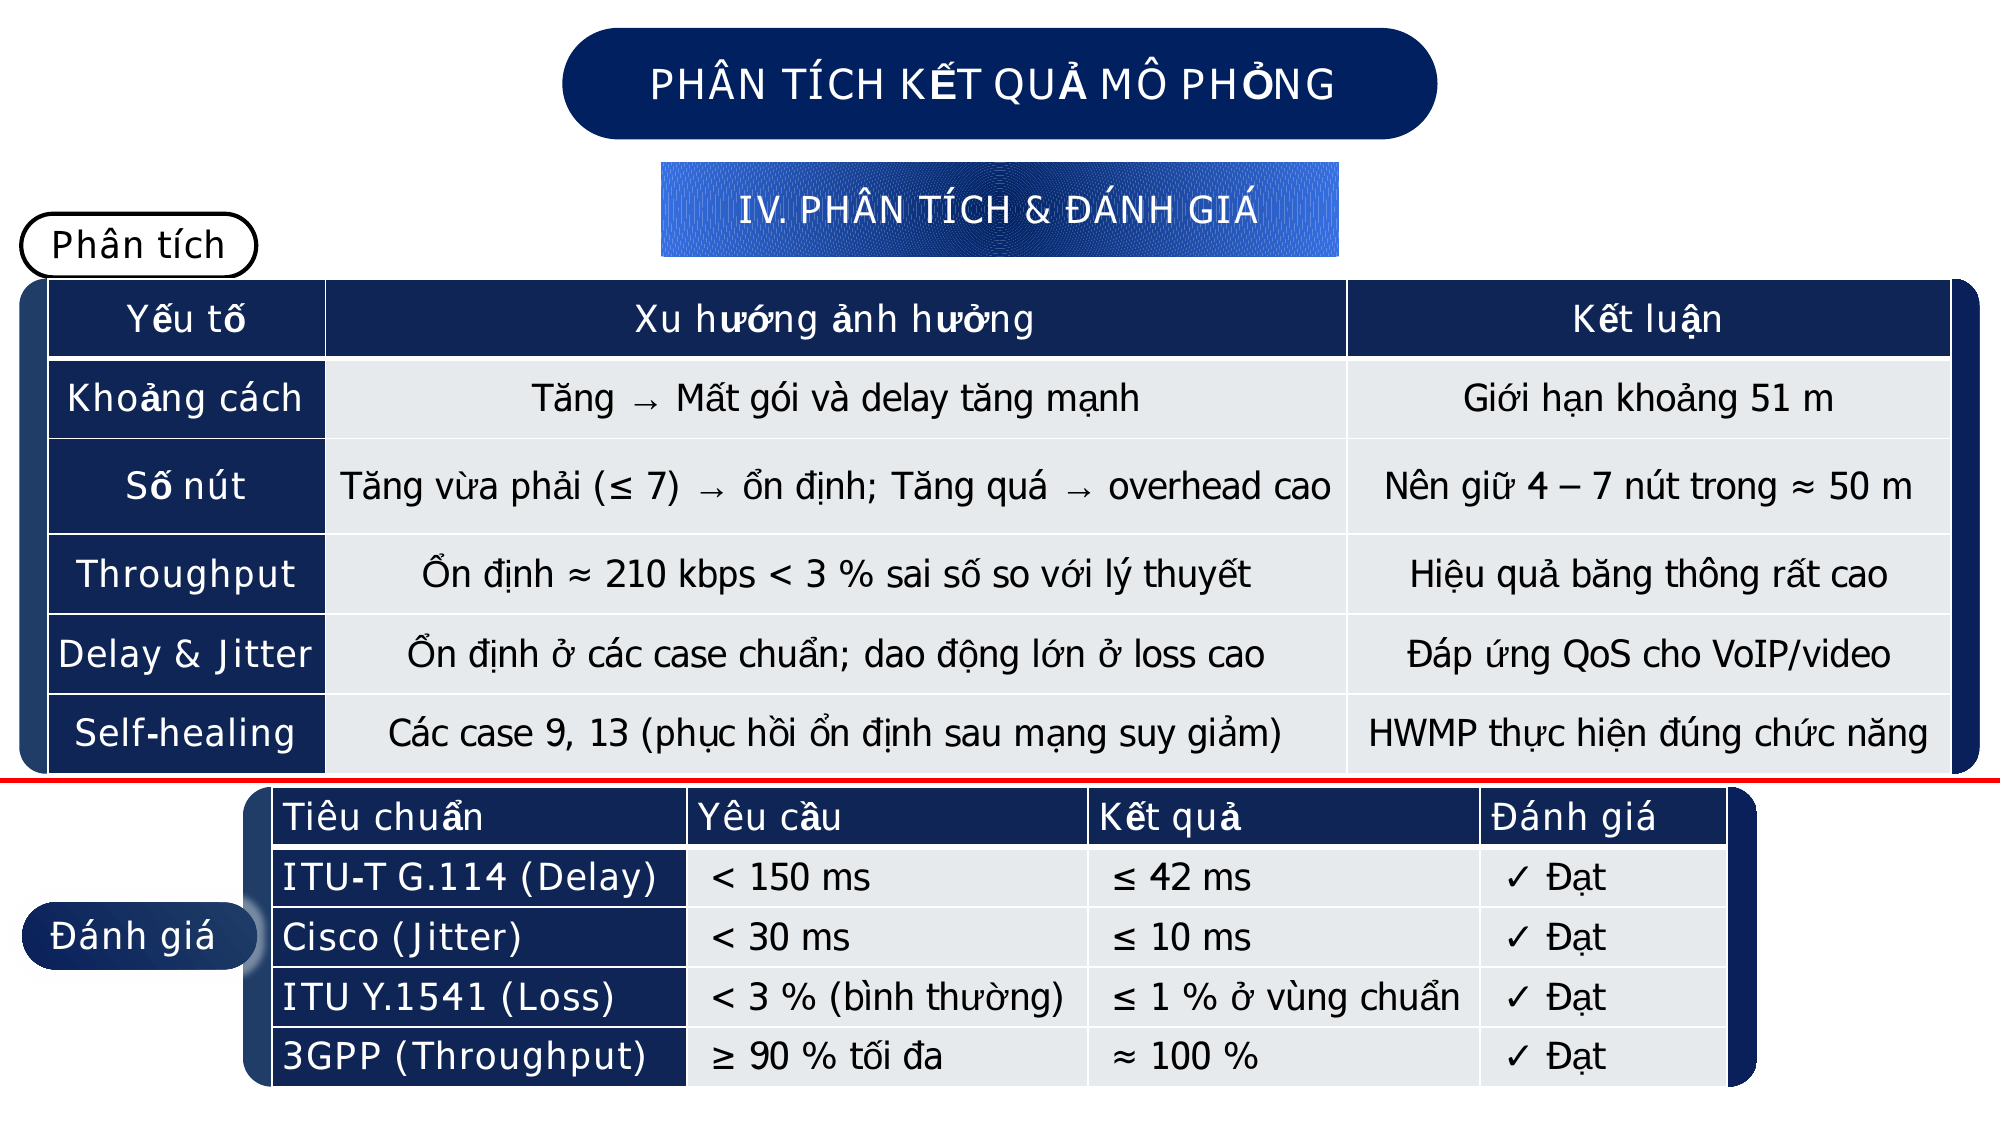

PHÂN TÍCH KẾT QUẢ MÔ PHỎNG

IV. PHÂN TÍCH & ĐÁNH GIÁ
Phân tích

| Yếu tố | Xu hướng ảnh hưởng | Kết luận |
| --- | --- | --- |
| Khoảng cách | Tăng → Mất gói và delay tăng mạnh | Giới hạn khoảng 51 m |
| Số nút | Tăng vừa phải (≤ 7) → ổn định; Tăng quá → overhead cao | Nên giữ 4 – 7 nút trong ≈ 50 m |
| Throughput | Ổn định ≈ 210 kbps < 3 % sai số so với lý thuyết | Hiệu quả băng thông rất cao |
| Delay & Jitter | Ổn định ở các case chuẩn; dao động lớn ở loss cao | Đáp ứng QoS cho VoIP/video |
| Self‑healing | Các case 9, 13 (phục hồi ổn định sau mạng suy giảm) | HWMP thực hiện đúng chức năng |

| Tiêu chuẩn | Yêu cầu | Kết quả | Đánh giá |
| --- | --- | --- | --- |
| ITU‑T G.114 (Delay) | < 150 ms | ≤ 42 ms | ✓ Đạt |
| Cisco (Jitter) | < 30 ms | ≤ 10 ms | ✓ Đạt |
| ITU Y.1541 (Loss) | < 3 % (bình thường) | ≤ 1 % ở vùng chuẩn | ✓ Đạt |
| 3GPP (Throughput) | ≥ 90 % tối đa | ≈ 100 % | ✓ Đạt |

Đánh giá